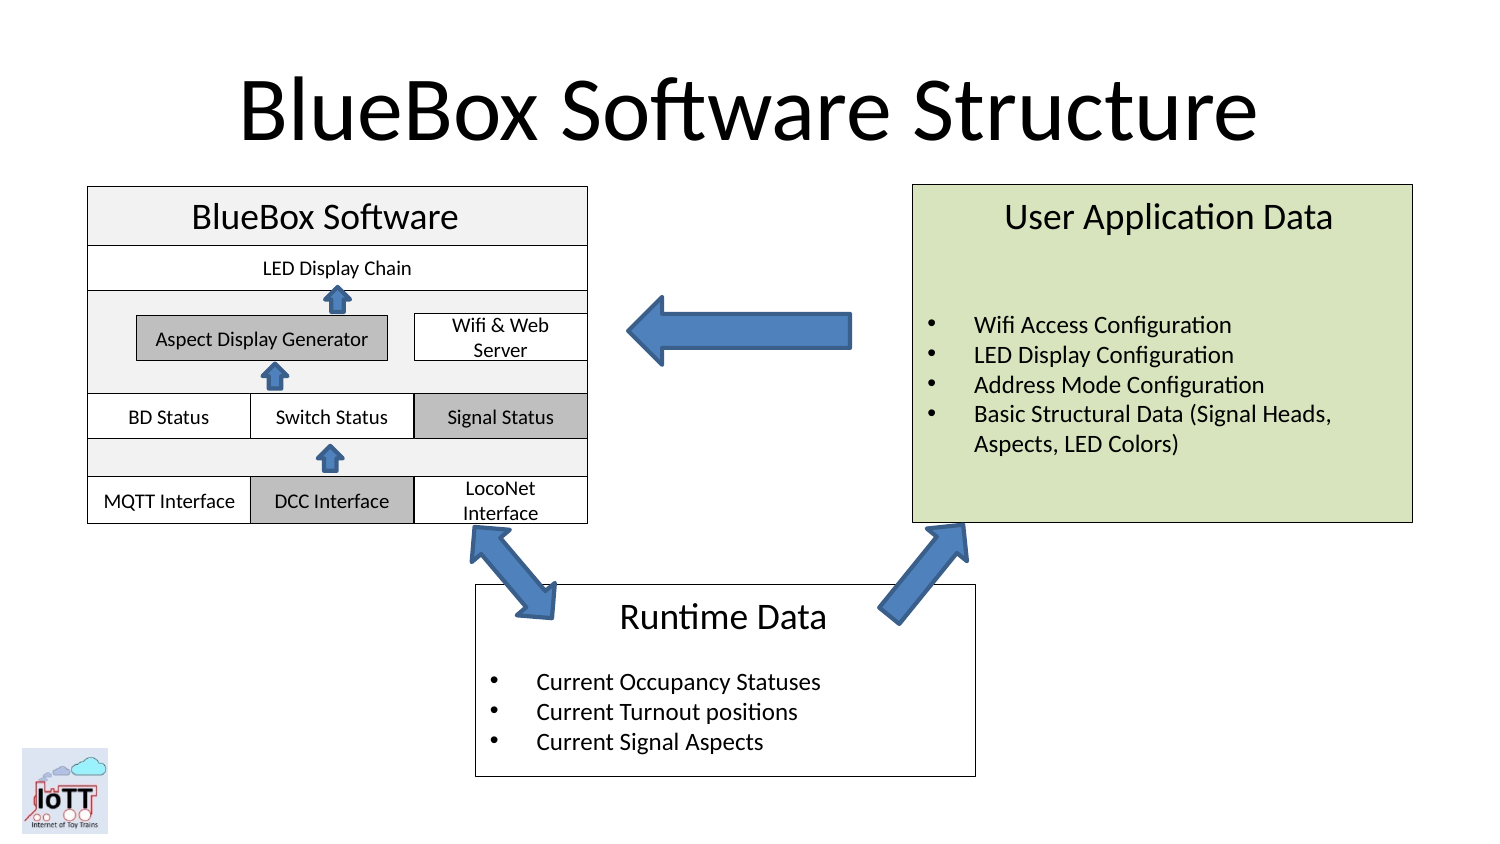

# BlueBox Software Structure
BlueBox Software

Wifi Access Configuration
LED Display Configuration
Address Mode Configuration
Basic Structural Data (Signal Heads, Aspects, LED Colors)
User Application Data

LED Display Chain

Wifi & Web Server
Aspect Display Generator

BD Status
Switch Status
Signal Status

MQTT Interface
DCC Interface
LocoNet Interface

Current Occupancy Statuses
Current Turnout positions
Current Signal Aspects
Runtime Data